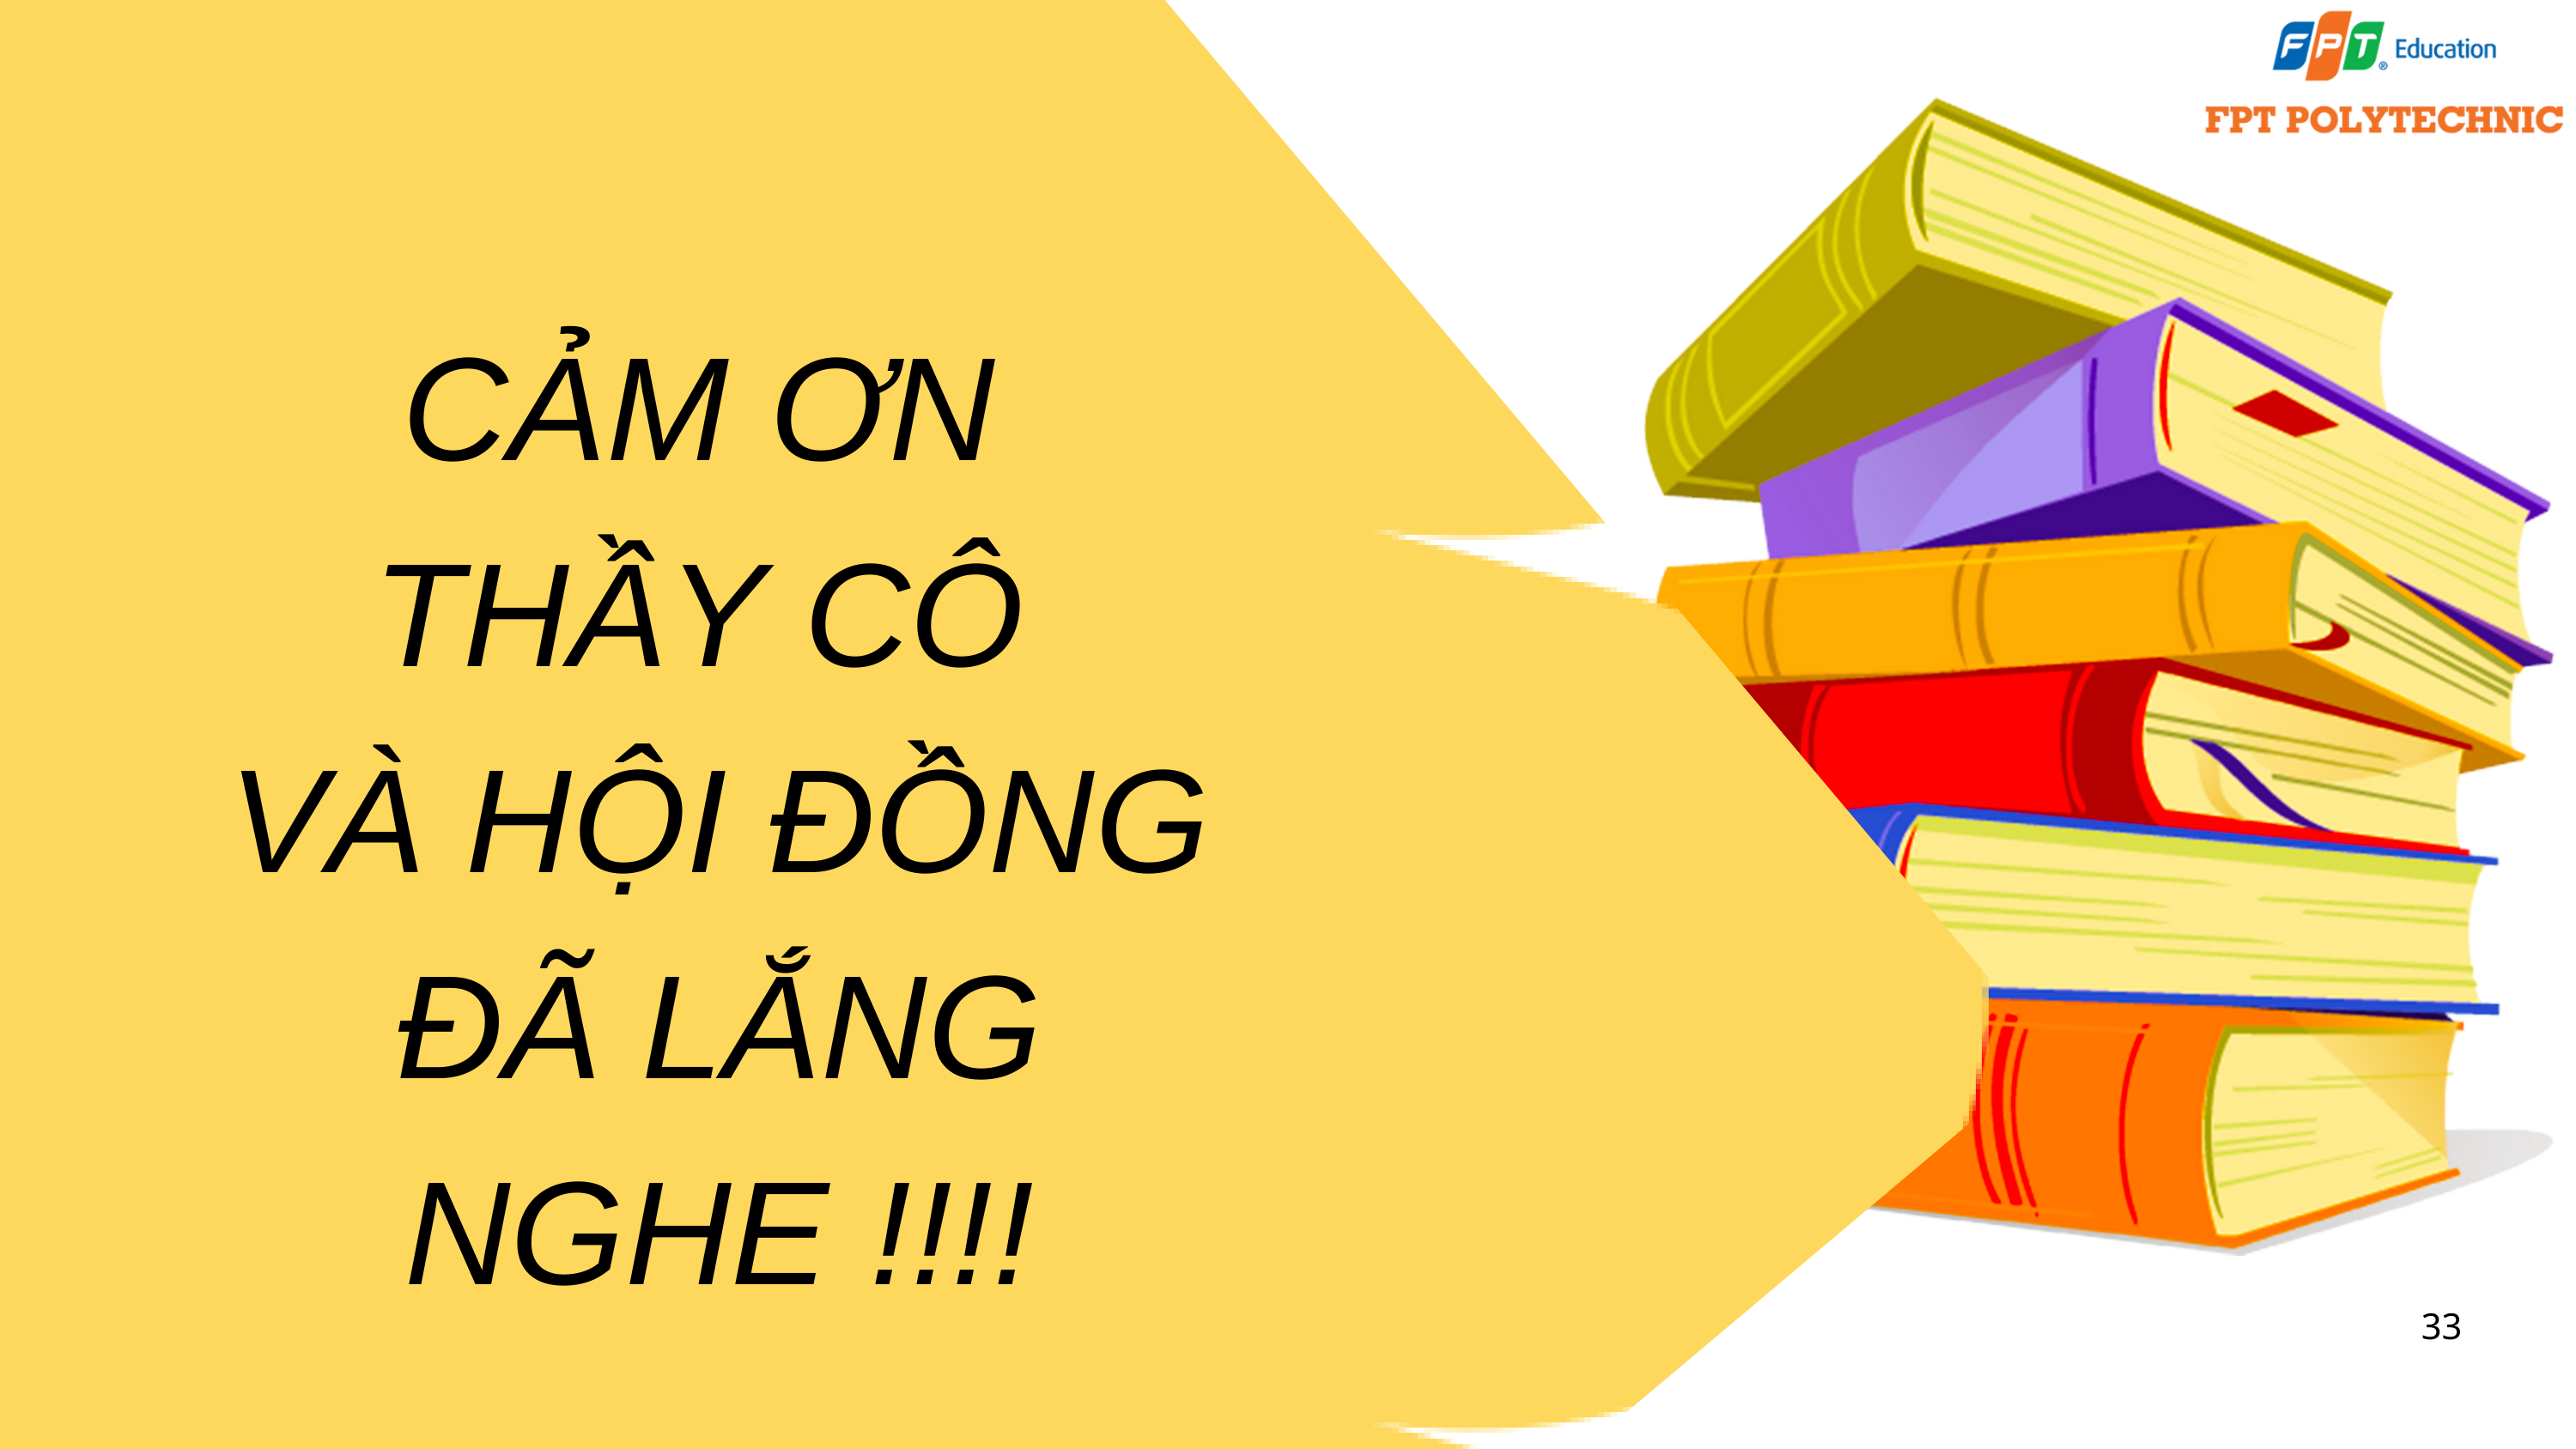

CẢM ƠN
THẦY CÔ
VÀ HỘI ĐỒNG
ĐÃ LẮNG NGHE !!!!
33